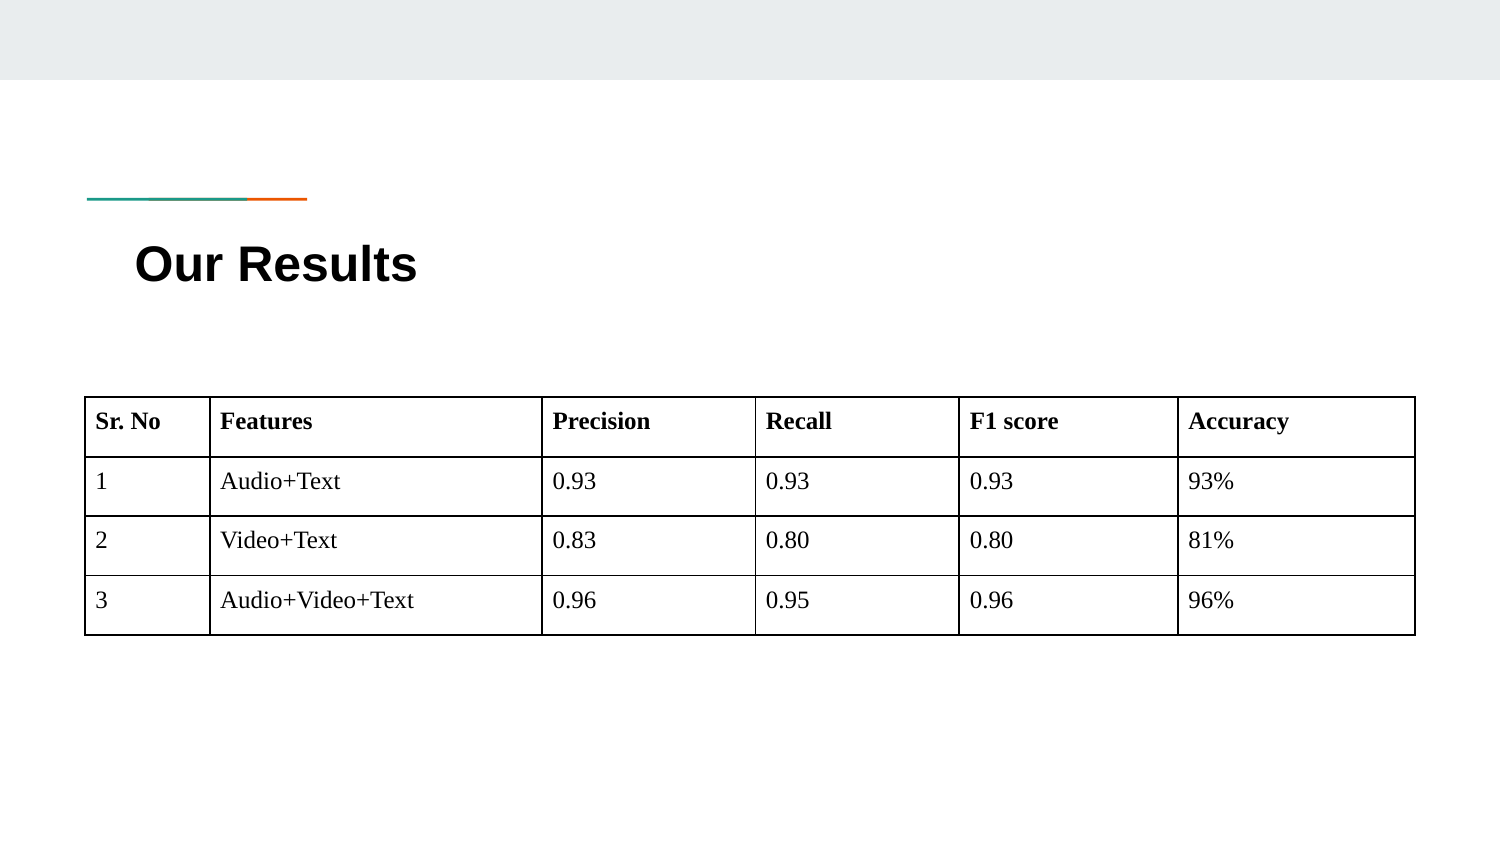

# Our Results
| Sr. No | Features | Precision | Recall | F1 score | Accuracy |
| --- | --- | --- | --- | --- | --- |
| 1 | Audio+Text | 0.93 | 0.93 | 0.93 | 93% |
| 2 | Video+Text | 0.83 | 0.80 | 0.80 | 81% |
| 3 | Audio+Video+Text | 0.96 | 0.95 | 0.96 | 96% |